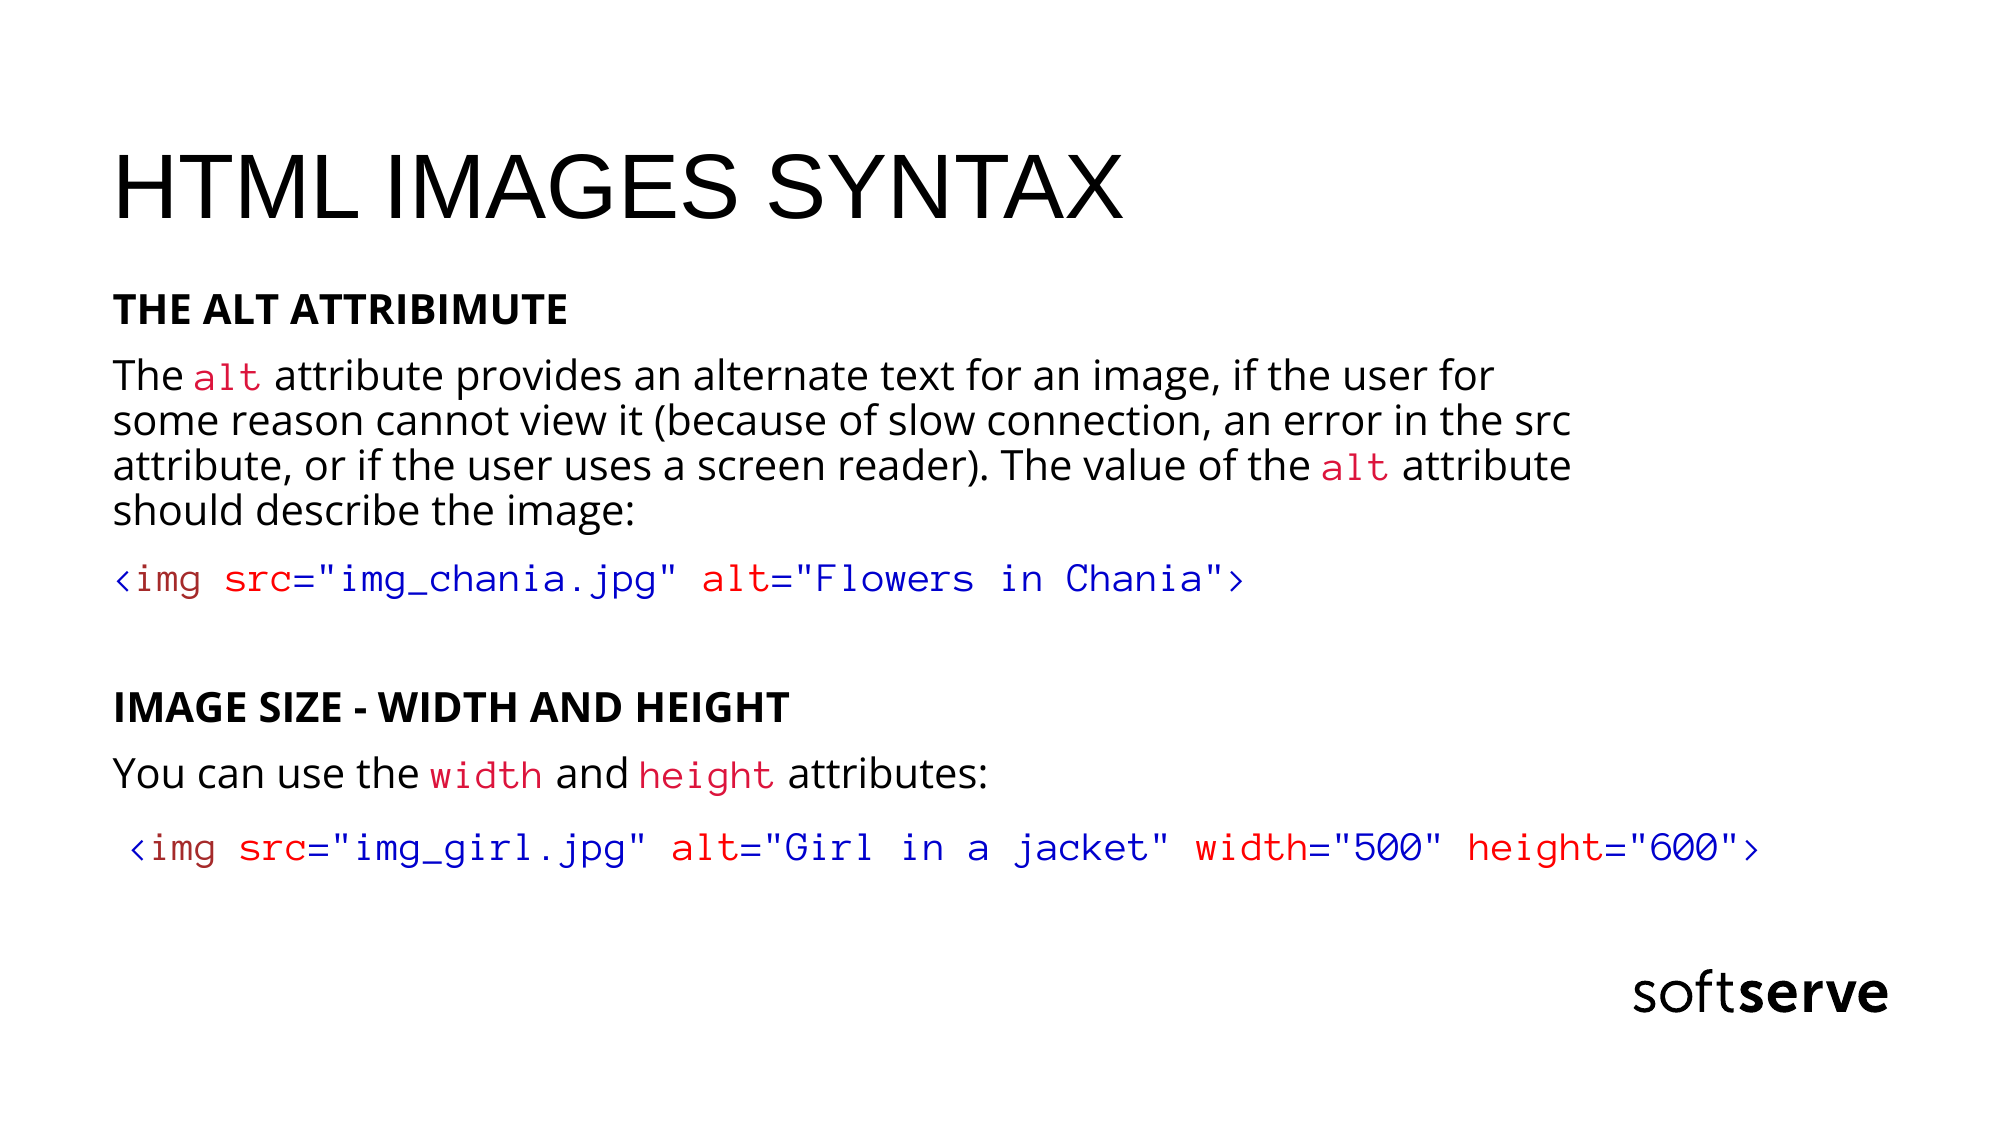

HTML IMAGES SYNTAX
THE ALT ATTRIBIMUTE
The alt attribute provides an alternate text for an image, if the user for some reason cannot view it (because of slow connection, an error in the src attribute, or if the user uses a screen reader). The value of the alt attribute should describe the image:
<img src="img_chania.jpg" alt="Flowers in Chania">

IMAGE SIZE - WIDTH AND HEIGHT
You can use the width and height attributes:

<img src="img_girl.jpg" alt="Girl in a jacket" width="500" height="600">